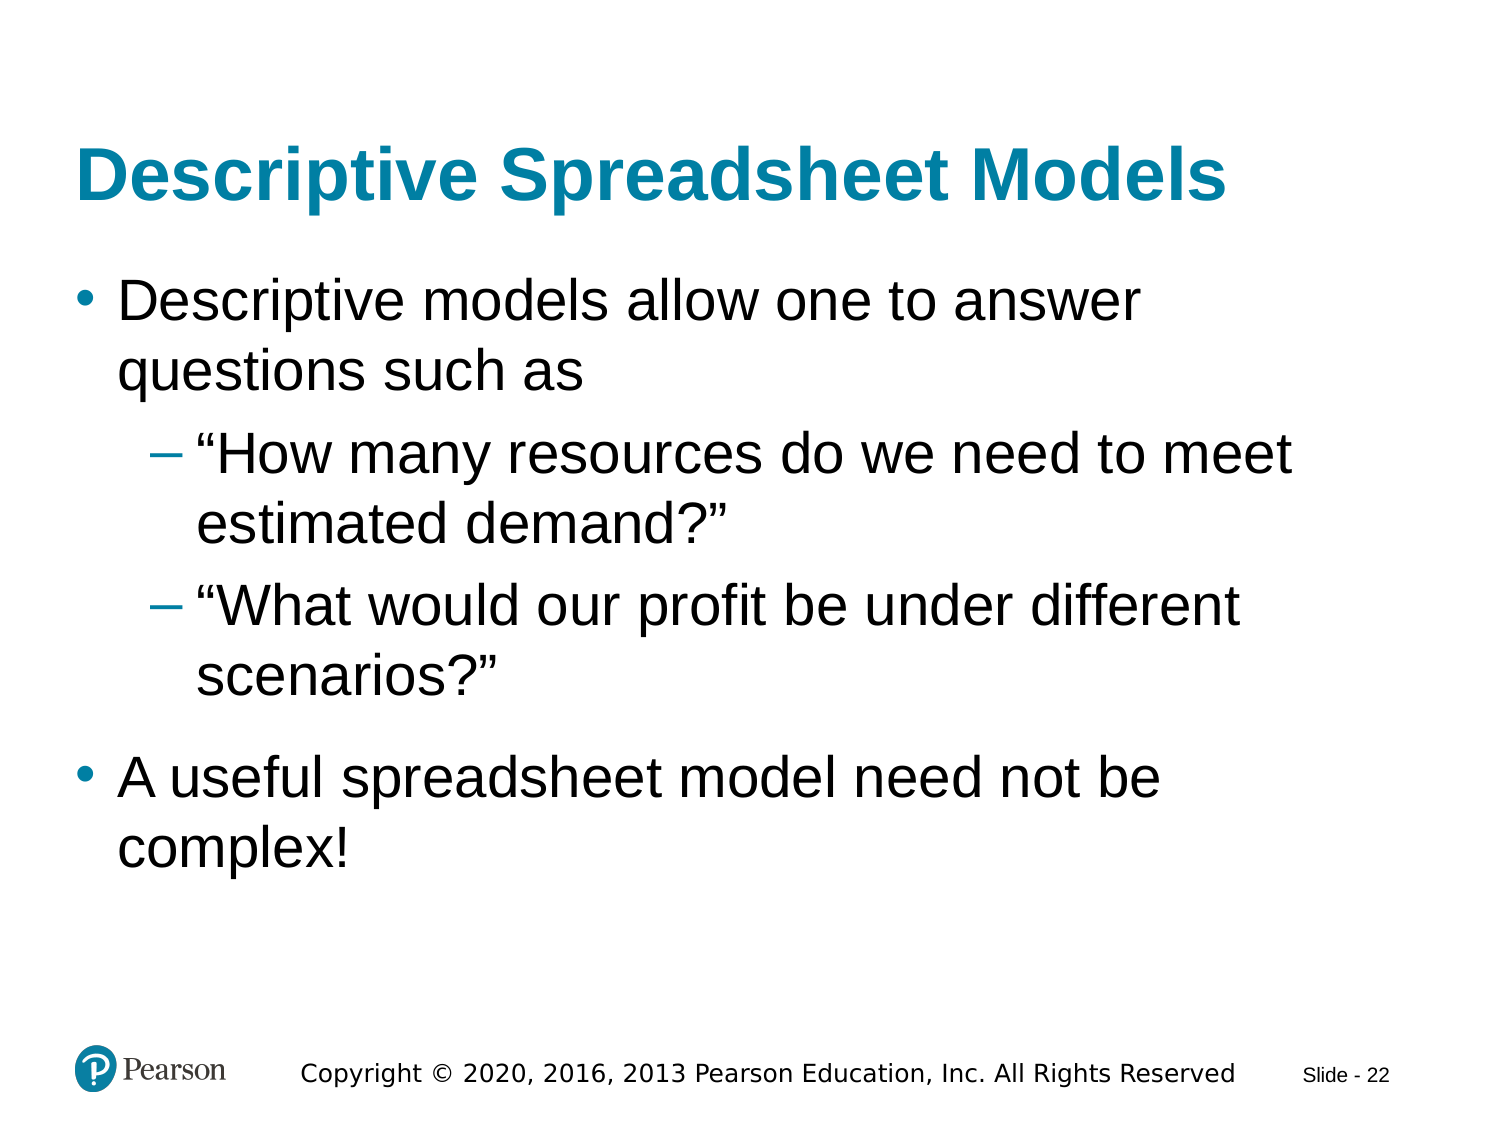

# Descriptive Spreadsheet Models
Descriptive models allow one to answer questions such as
“How many resources do we need to meet estimated demand?”
“What would our profit be under different scenarios?”
A useful spreadsheet model need not be complex!